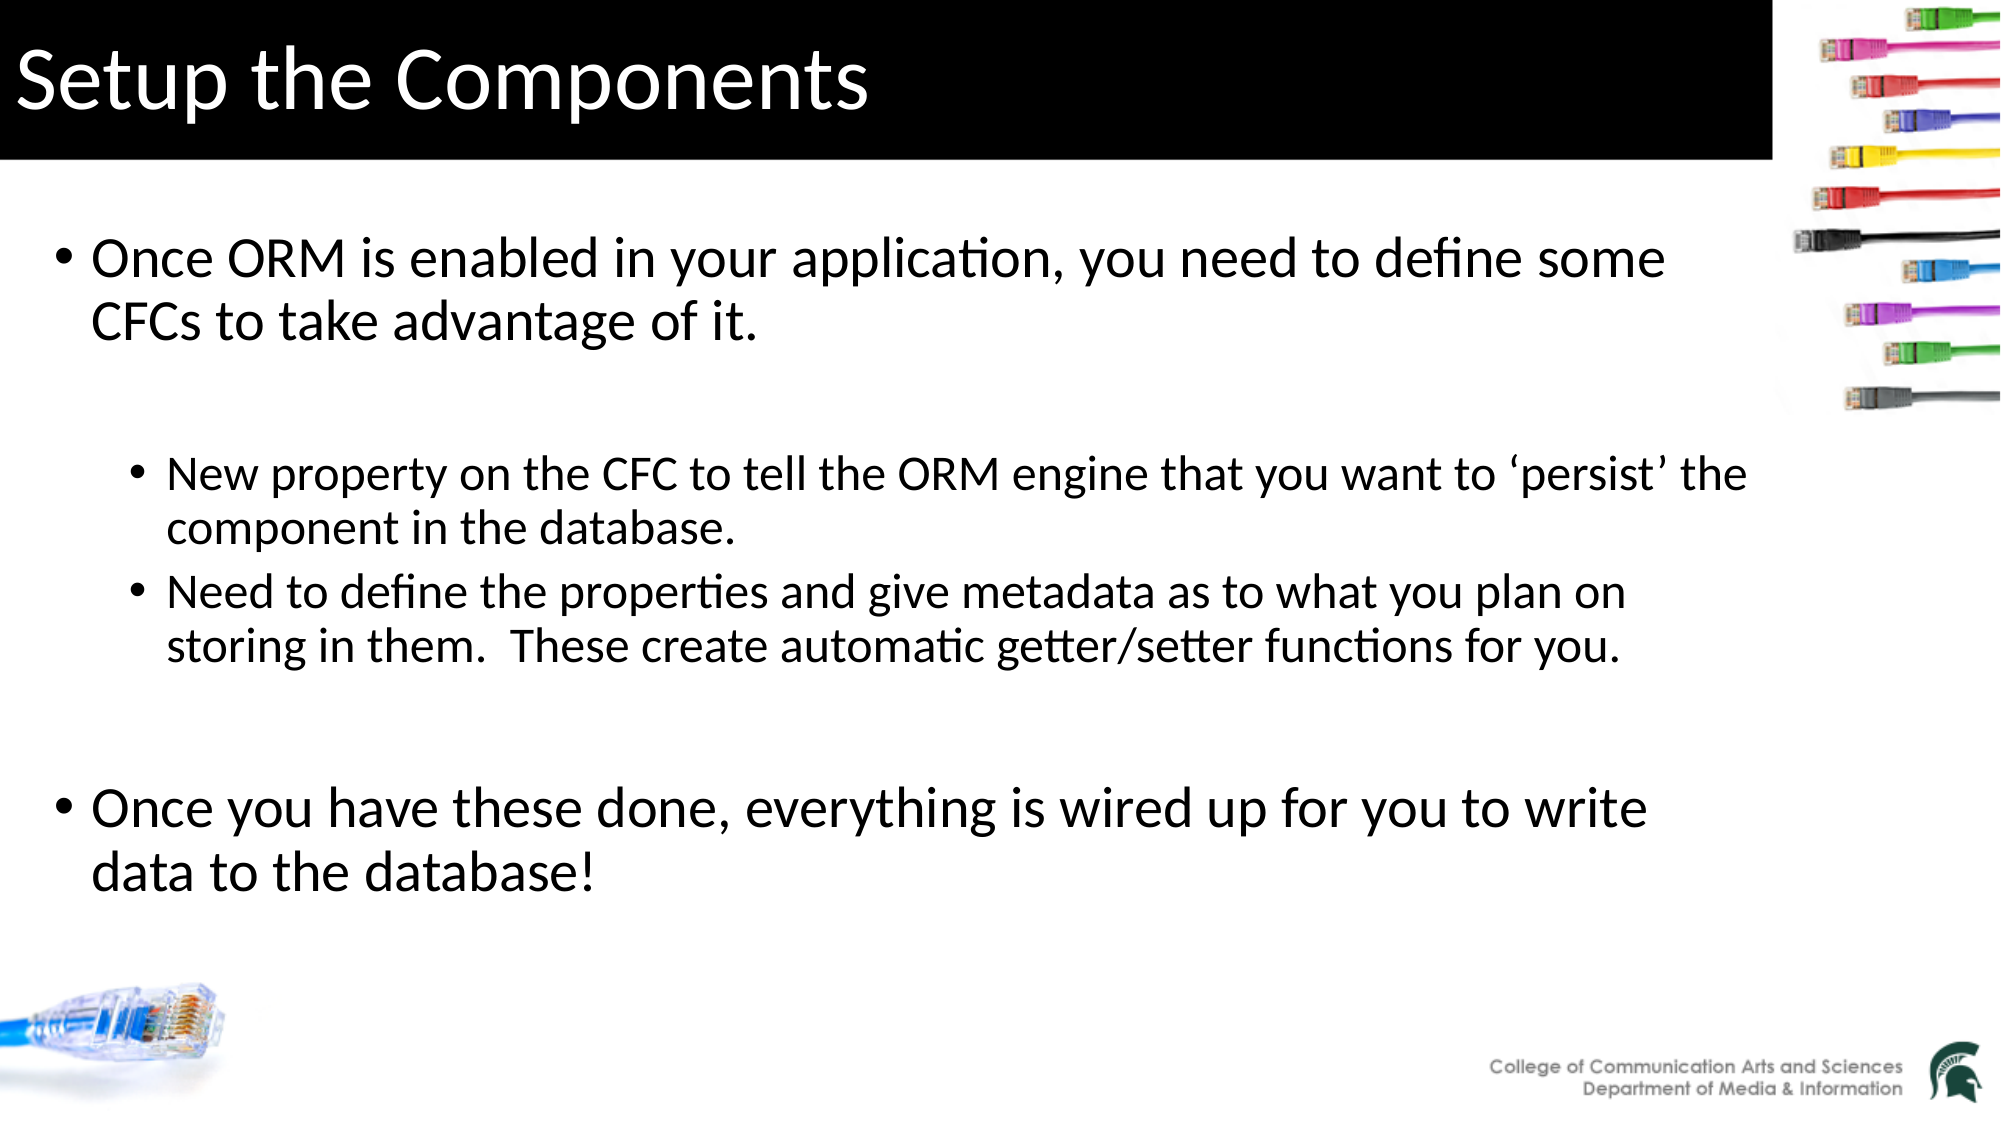

# Setup the Components
Once ORM is enabled in your application, you need to define some CFCs to take advantage of it.

New property on the CFC to tell the ORM engine that you want to ‘persist’ the component in the database.
Need to define the properties and give metadata as to what you plan on storing in them.  These create automatic getter/setter functions for you.

Once you have these done, everything is wired up for you to write data to the database!